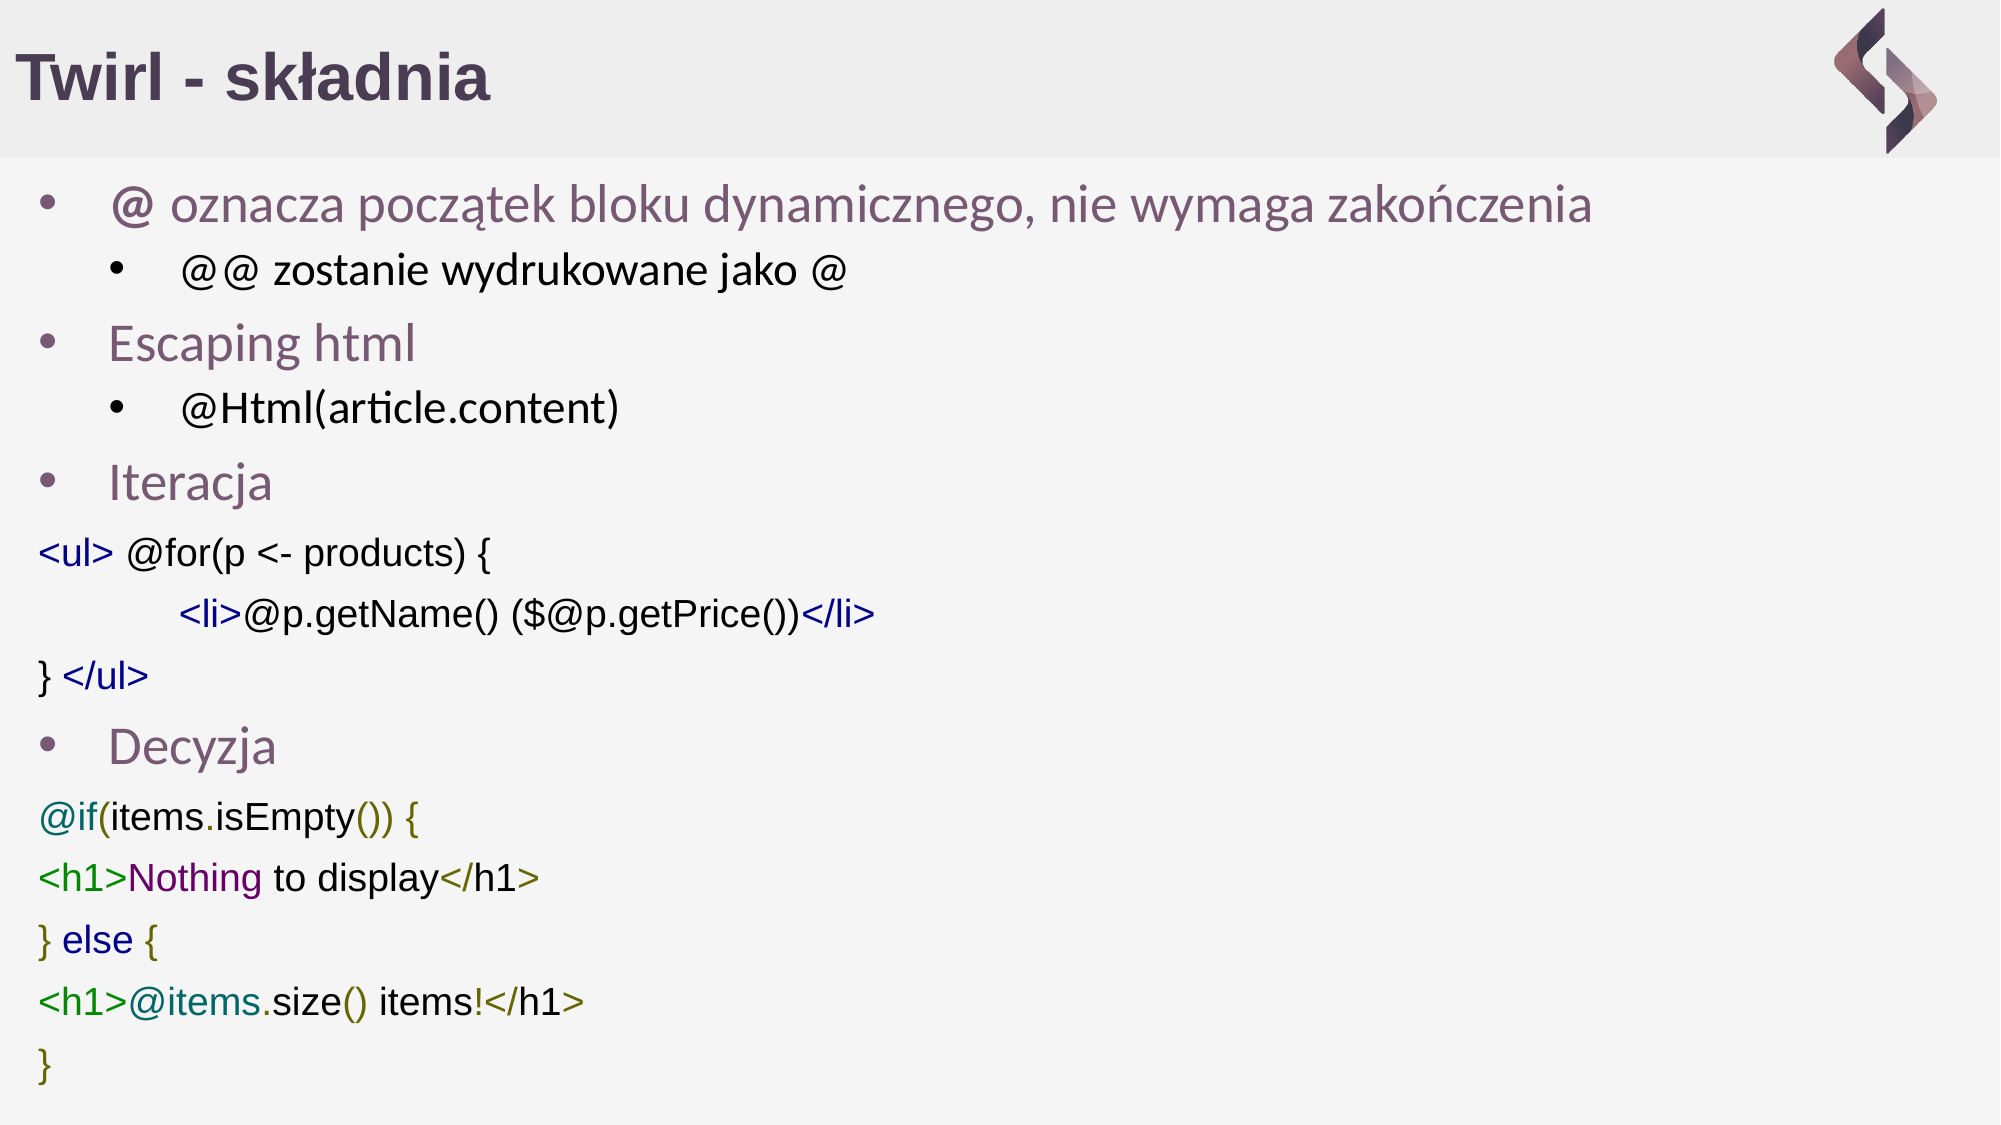

# Twirl - składnia
@ oznacza początek bloku dynamicznego, nie wymaga zakończenia
@@ zostanie wydrukowane jako @
Escaping html
@Html(article.content)
Iteracja
<ul> @for(p <- products) {
	<li>@p.getName() ($@p.getPrice())</li>
} </ul>
Decyzja
@if(items.isEmpty()) {
<h1>Nothing to display</h1>
} else {
<h1>@items.size() items!</h1>
}